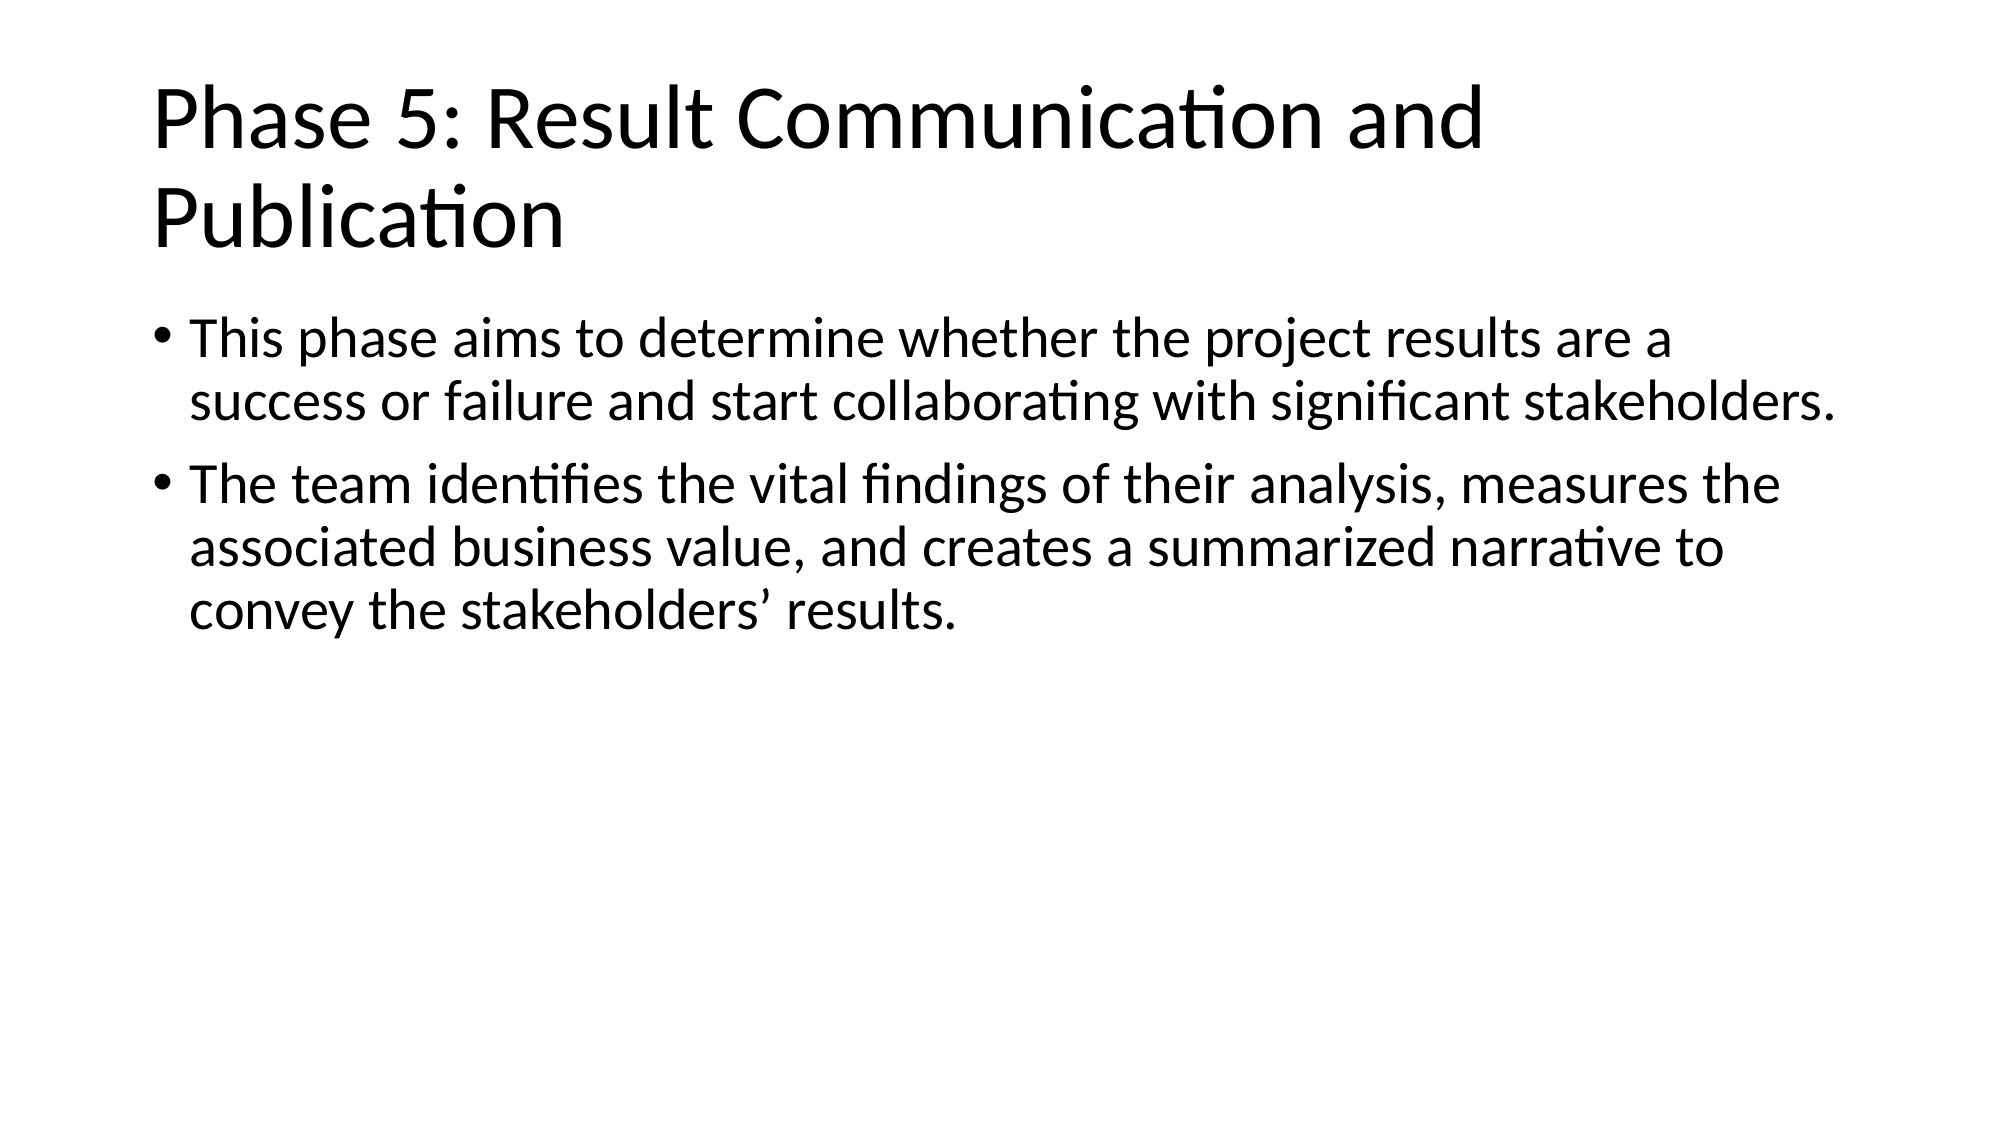

# Phase 5: Result Communication and Publication
This phase aims to determine whether the project results are a success or failure and start collaborating with significant stakeholders.
The team identifies the vital findings of their analysis, measures the associated business value, and creates a summarized narrative to convey the stakeholders’ results.